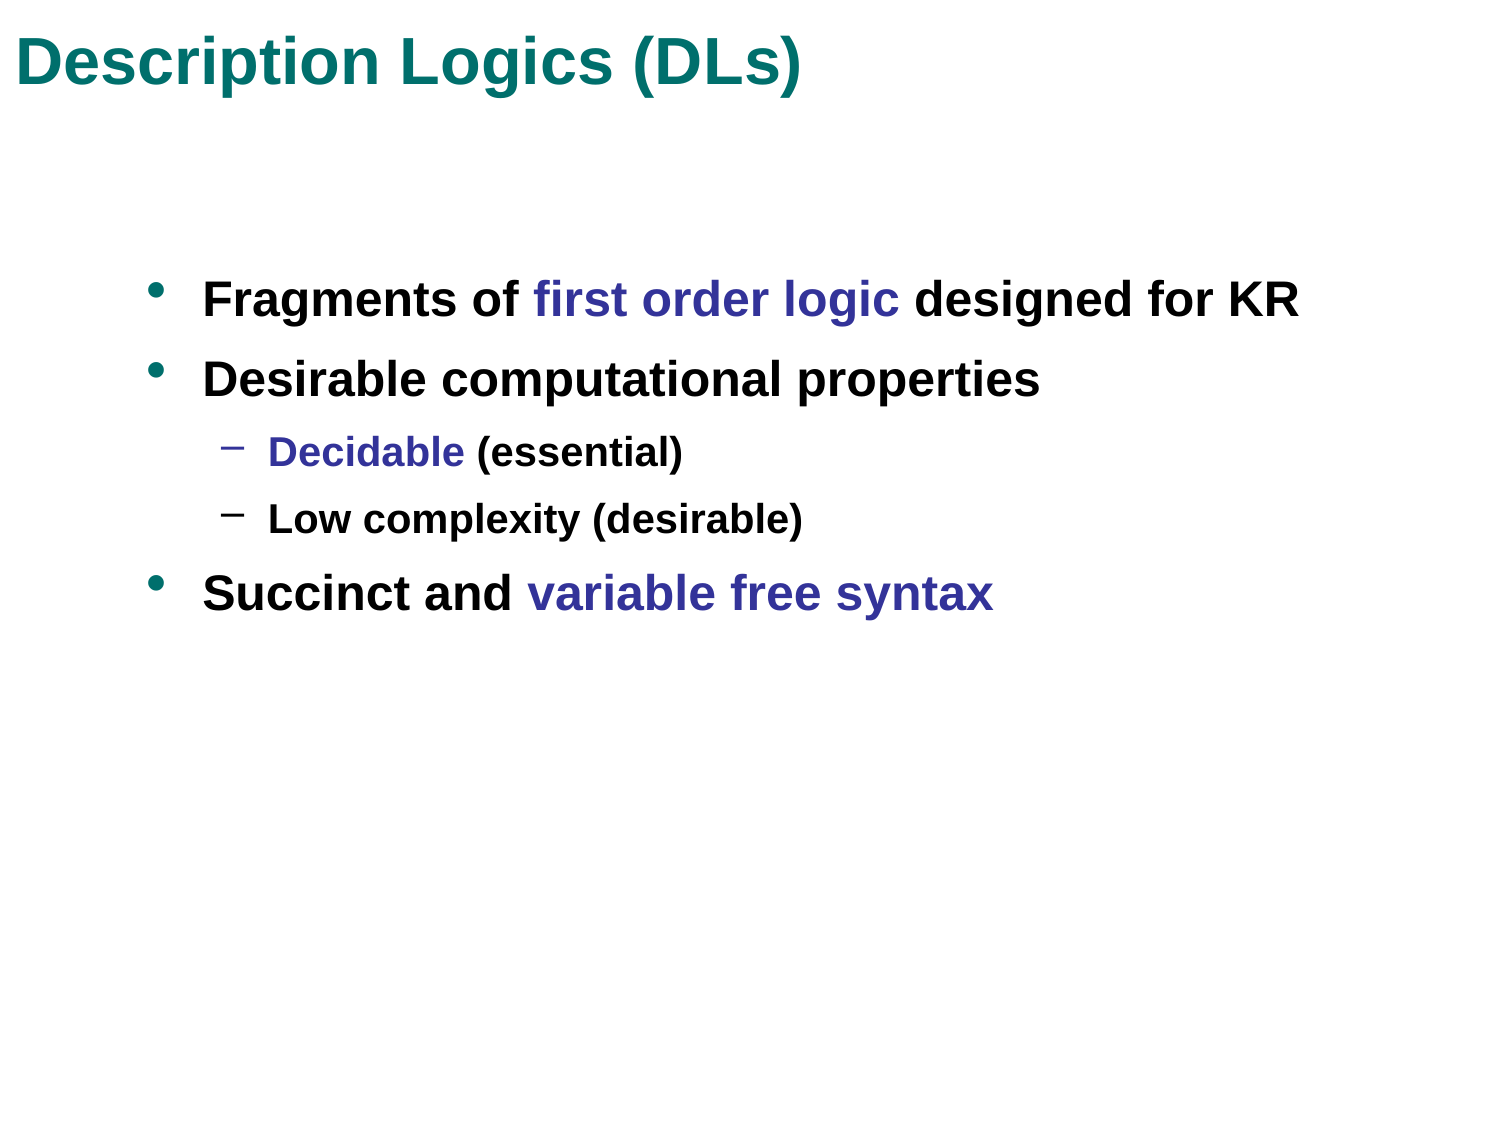

# Description Logics (DLs)
Fragments of first order logic designed for KR
Desirable computational properties
Decidable (essential)
Low complexity (desirable)
Succinct and variable free syntax